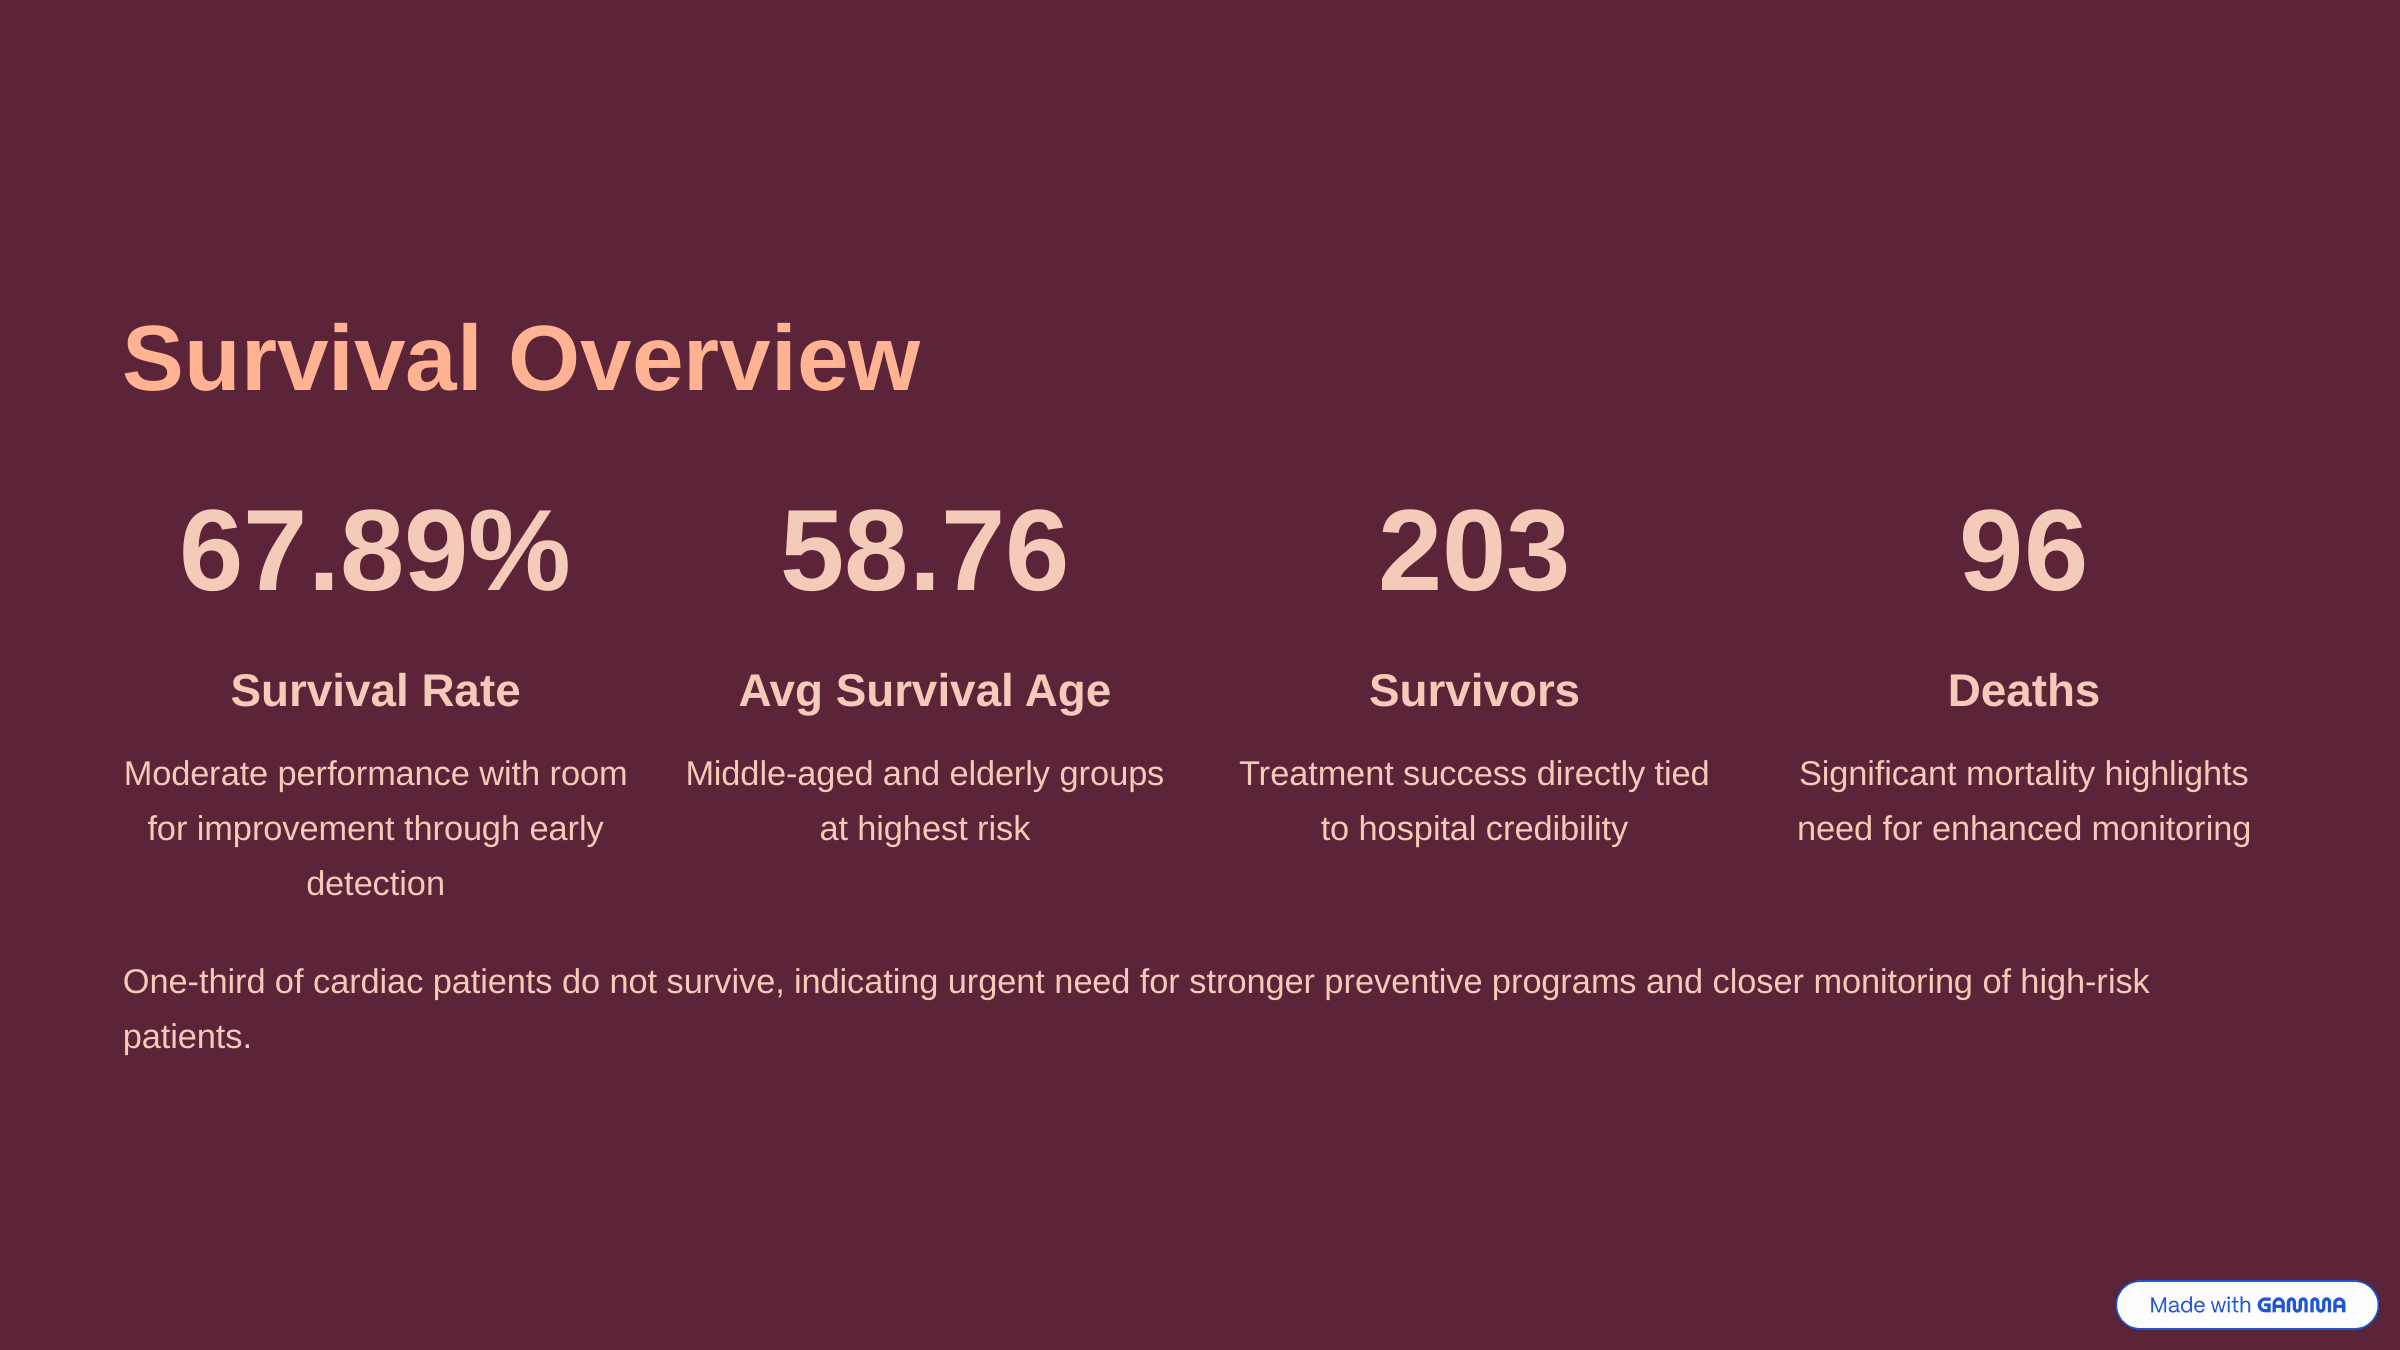

Survival Overview
67.89%
58.76
203
96
Survival Rate
Avg Survival Age
Survivors
Deaths
Moderate performance with room for improvement through early detection
Middle-aged and elderly groups at highest risk
Treatment success directly tied to hospital credibility
Significant mortality highlights need for enhanced monitoring
One-third of cardiac patients do not survive, indicating urgent need for stronger preventive programs and closer monitoring of high-risk patients.